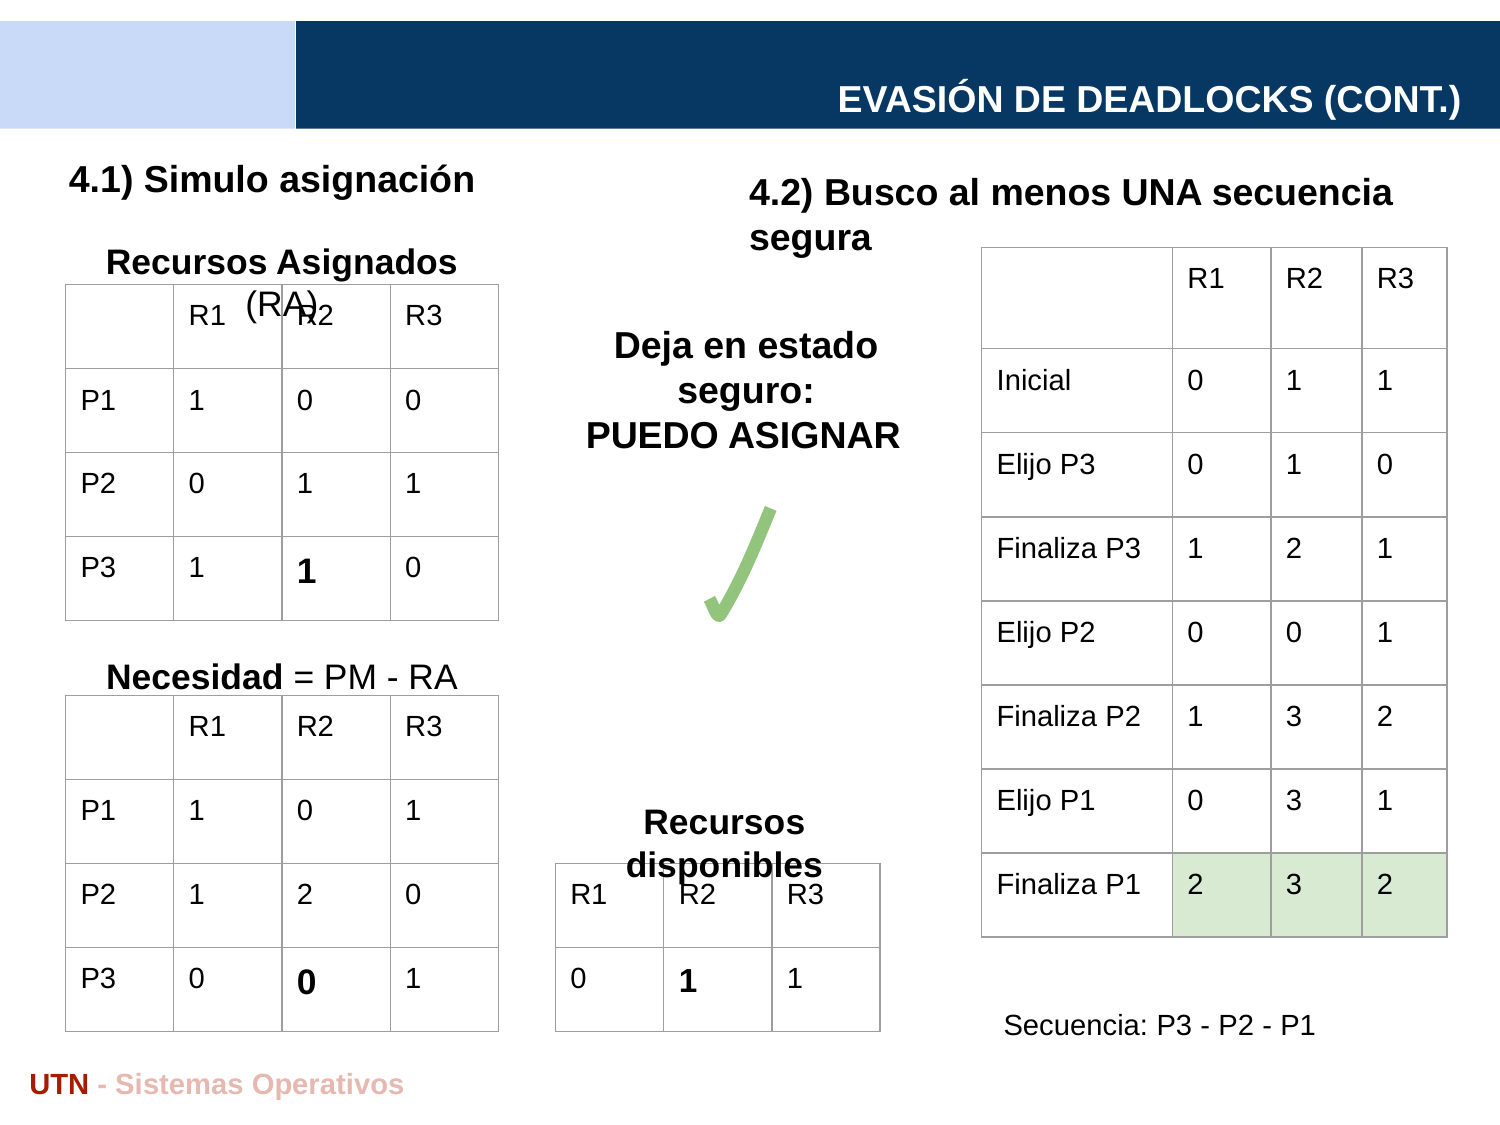

# EVASIÓN DE DEADLOCKS (CONT.)
4.1) Simulo asignación
4.2) Busco al menos UNA secuencia segura
Recursos Asignados (RA)
|  | R1 | R2 | R3 |
| --- | --- | --- | --- |
| Inicial | 0 | 1 | 1 |
| Elijo P3 | 0 | 1 | 0 |
| Finaliza P3 | 1 | 2 | 1 |
| Elijo P2 | 0 | 0 | 1 |
| Finaliza P2 | 1 | 3 | 2 |
| Elijo P1 | 0 | 3 | 1 |
| Finaliza P1 | 2 | 3 | 2 |
|  | R1 | R2 | R3 |
| --- | --- | --- | --- |
| P1 | 1 | 0 | 0 |
| P2 | 0 | 1 | 1 |
| P3 | 1 | 1 | 0 |
Deja en estado seguro:
PUEDO ASIGNAR

Necesidad = PM - RA
|  | R1 | R2 | R3 |
| --- | --- | --- | --- |
| P1 | 1 | 0 | 1 |
| P2 | 1 | 2 | 0 |
| P3 | 0 | 0 | 1 |
Recursos disponibles
| R1 | R2 | R3 |
| --- | --- | --- |
| 0 | 1 | 1 |
Secuencia: P3 - P2 - P1
UTN - Sistemas Operativos